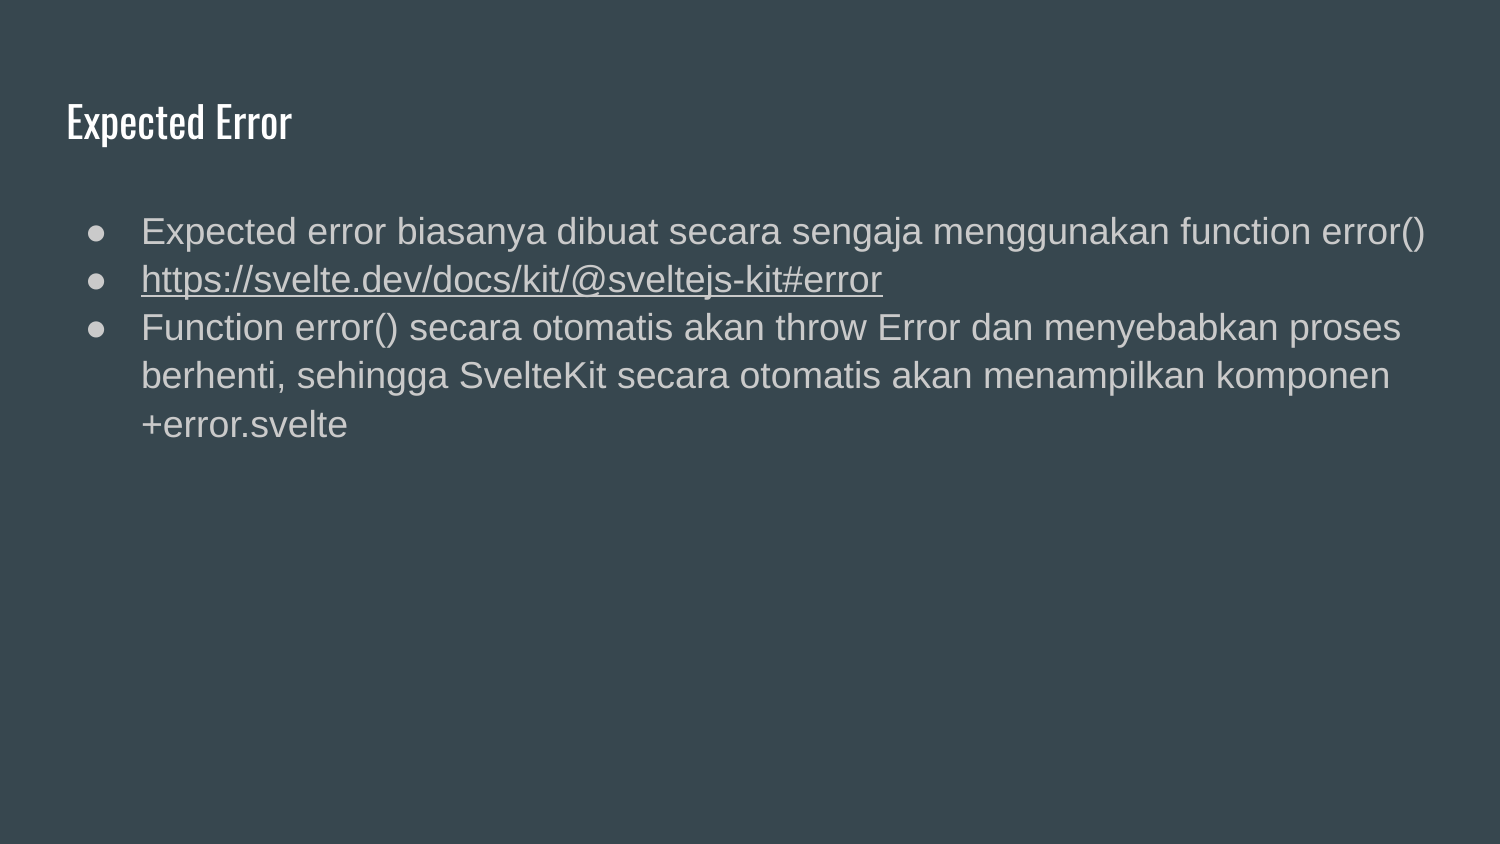

# Expected Error
Expected error biasanya dibuat secara sengaja menggunakan function error()
https://svelte.dev/docs/kit/@sveltejs-kit#error
Function error() secara otomatis akan throw Error dan menyebabkan proses berhenti, sehingga SvelteKit secara otomatis akan menampilkan komponen +error.svelte